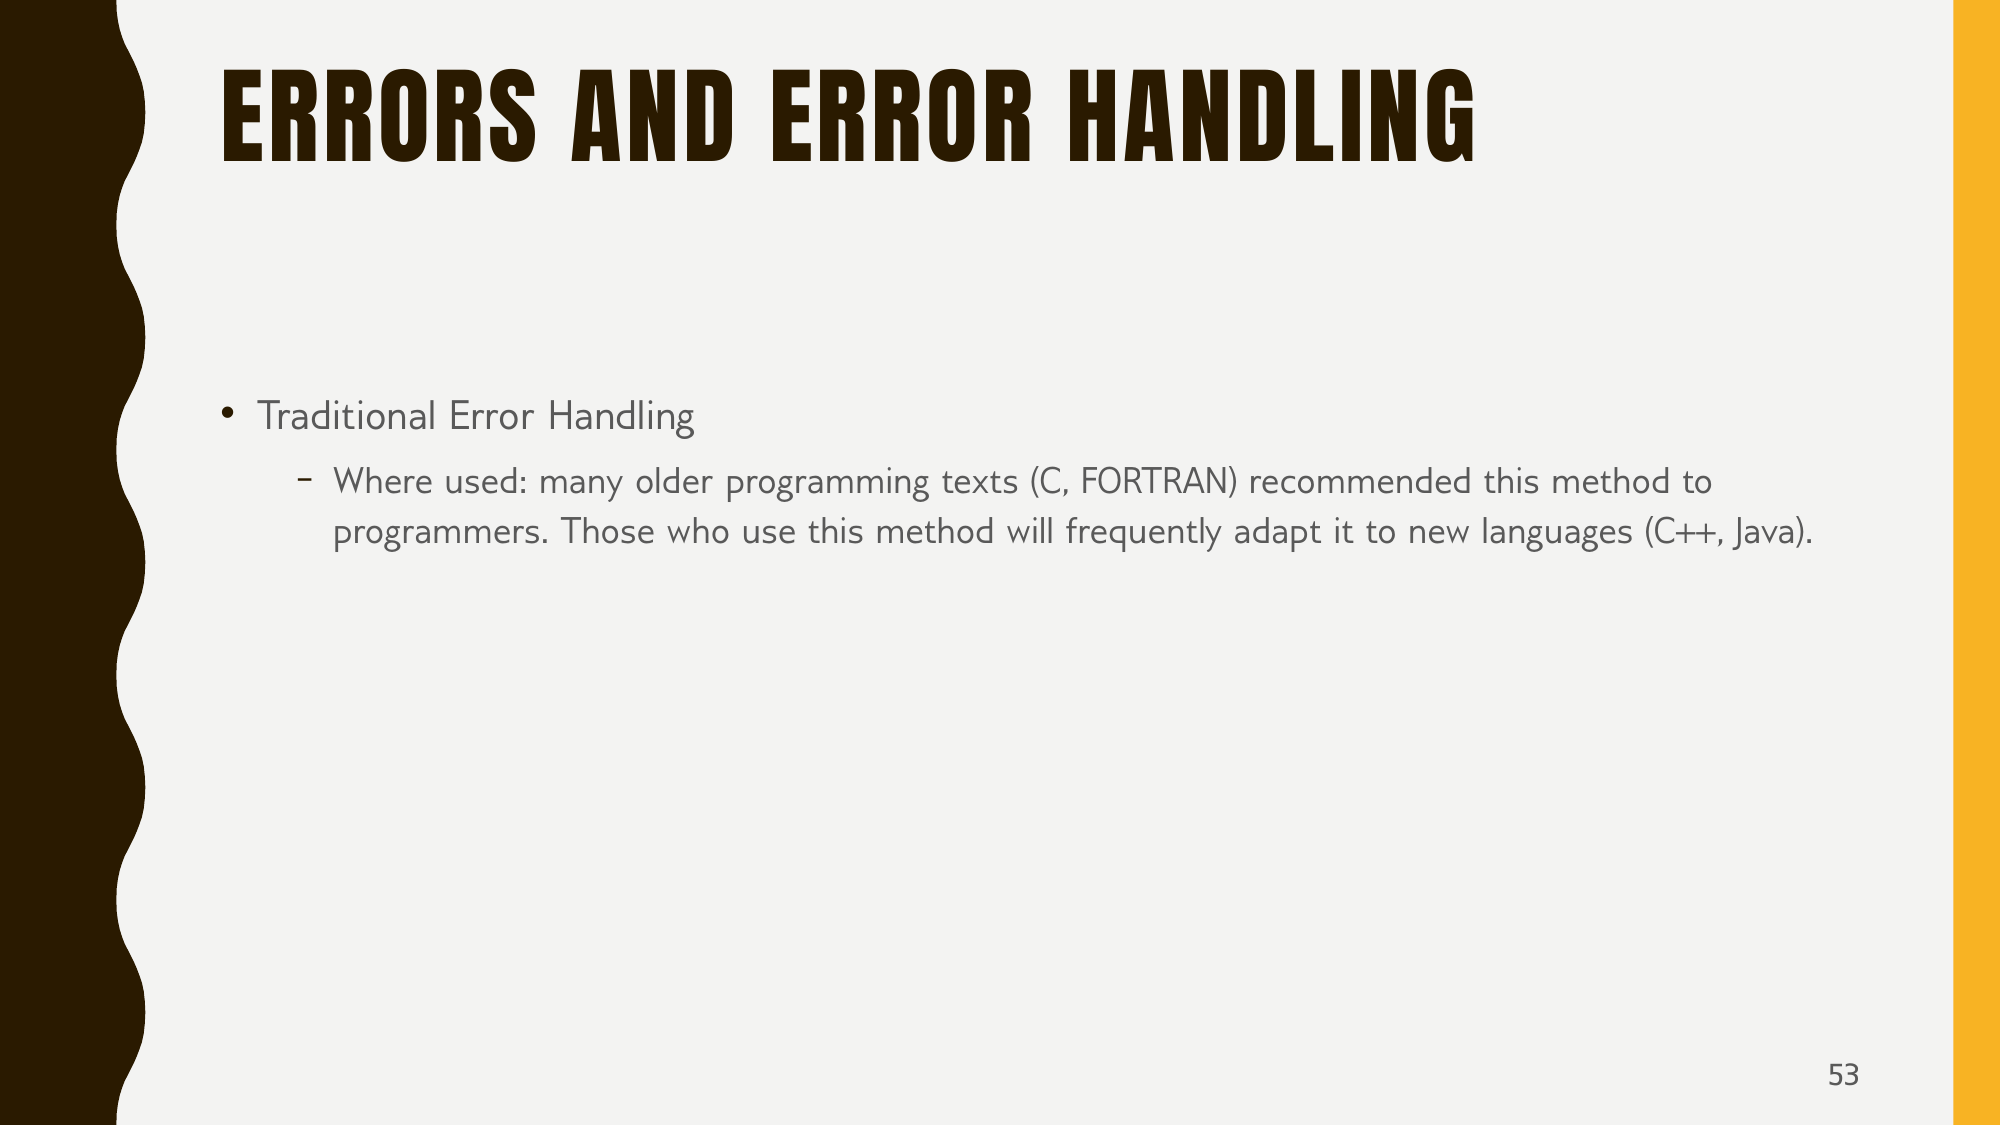

# Errors and Error Handling
Traditional Error Handling
Where used: many older programming texts (C, FORTRAN) recommended this method to programmers. Those who use this method will frequently adapt it to new languages (C++, Java).
53